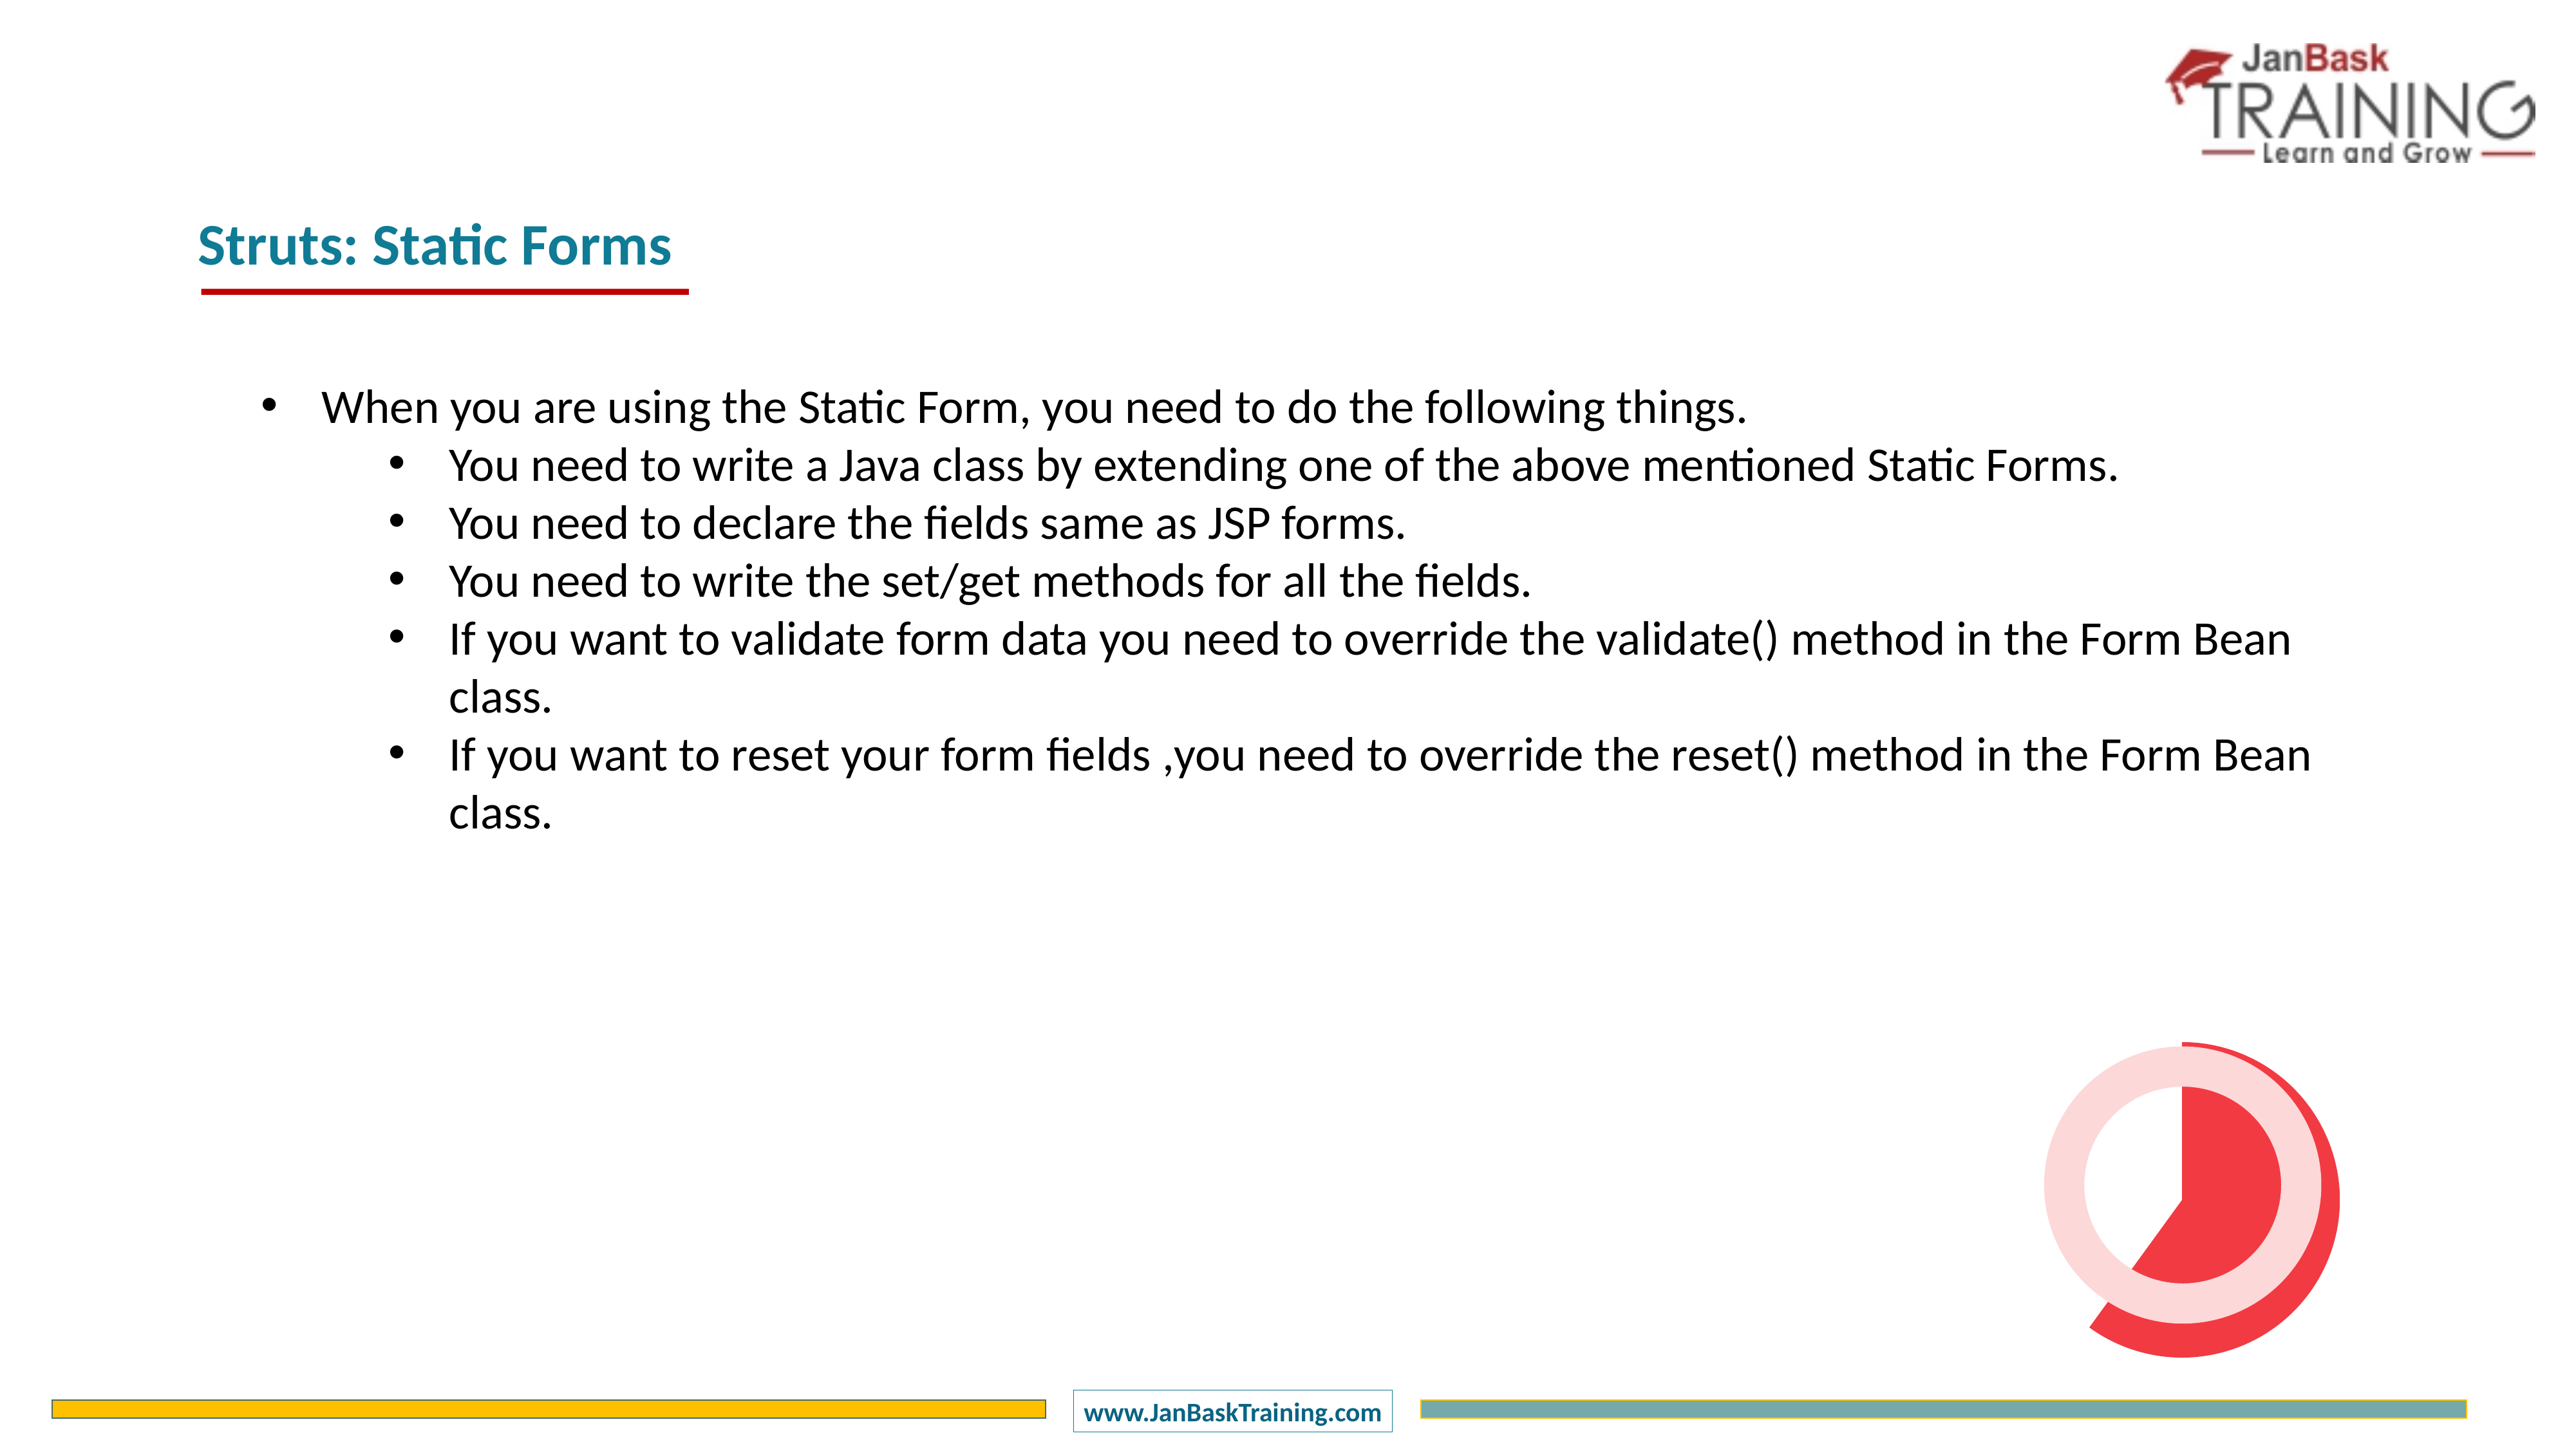

Struts: Static Forms

When you are using the Static Form, you need to do the following things.
You need to write a Java class by extending one of the above mentioned Static Forms.
You need to declare the fields same as JSP forms.
You need to write the set/get methods for all the fields.
If you want to validate form data you need to override the validate() method in the Form Bean class.
If you want to reset your form fields ,you need to override the reset() method in the Form Bean class.

### Chart

| Category | Sales |
|---|---|
| 1 Q | 60.0 |
| 2 Q | 40.0 |